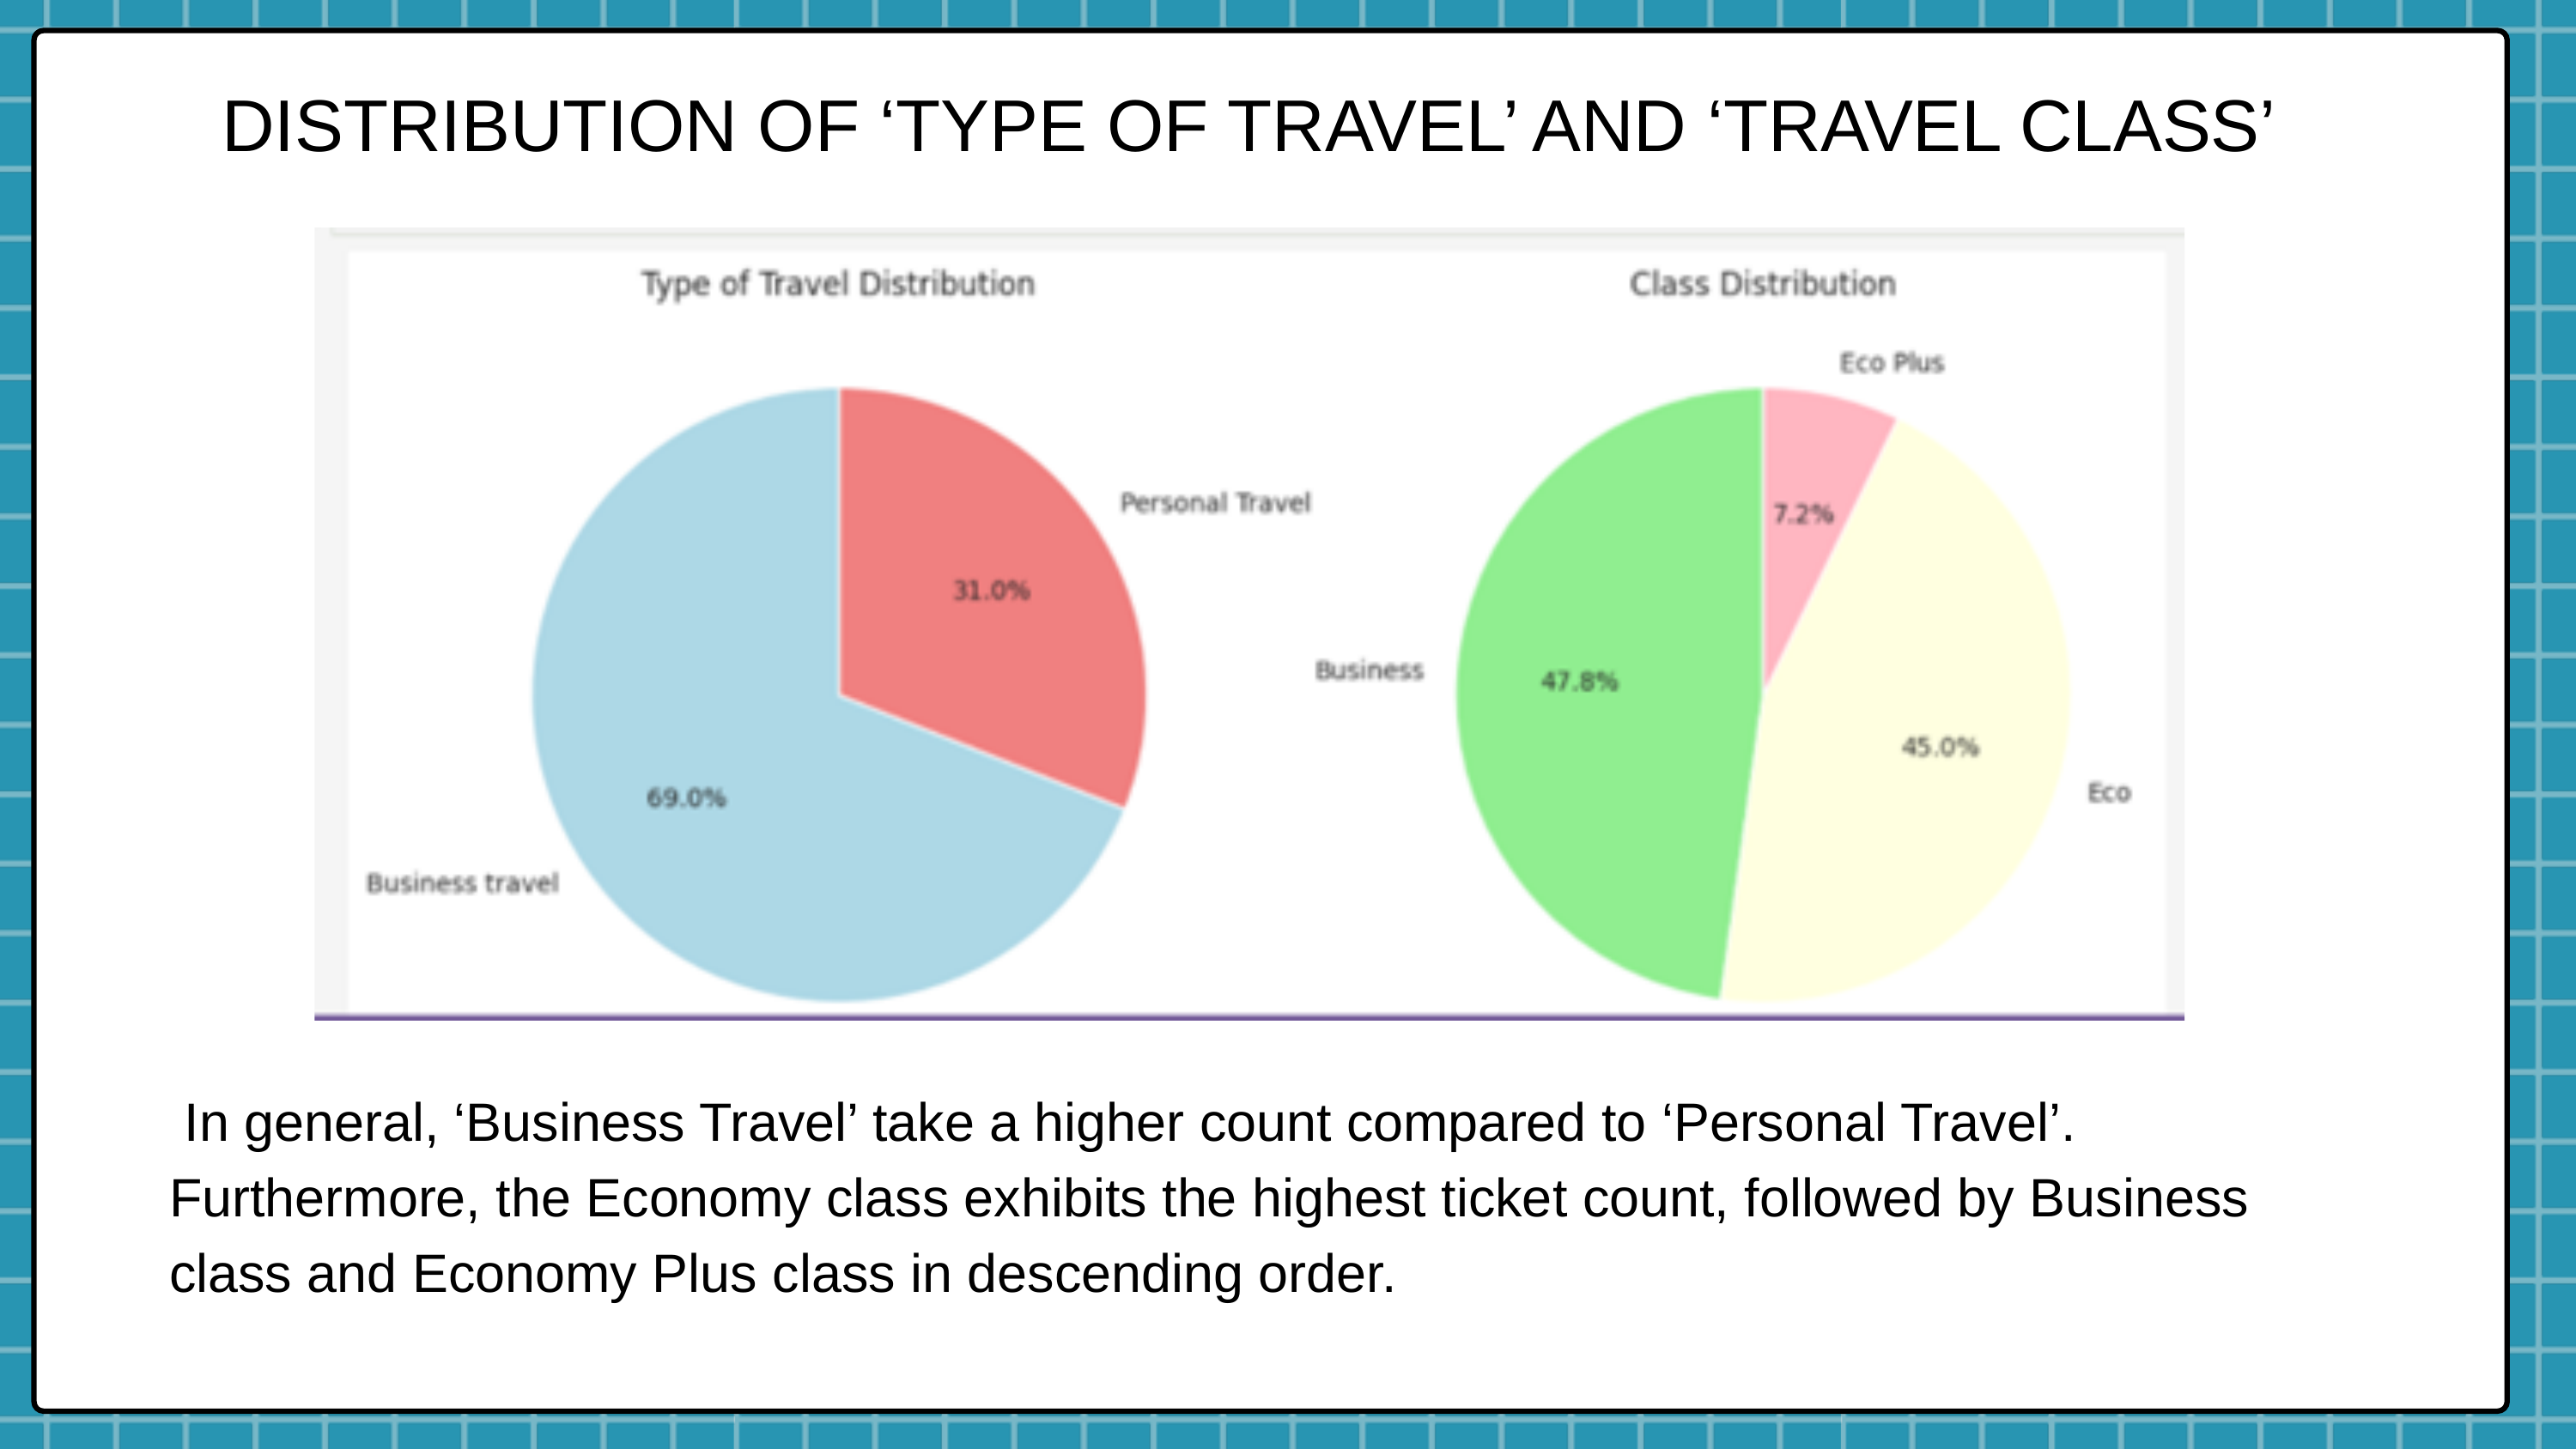

DISTRIBUTION OF ‘TYPE OF TRAVEL’ AND ‘TRAVEL CLASS’

 In general, ‘Business Travel’ take a higher count compared to ‘Personal Travel’. Furthermore, the Economy class exhibits the highest ticket count, followed by Business class and Economy Plus class in descending order.